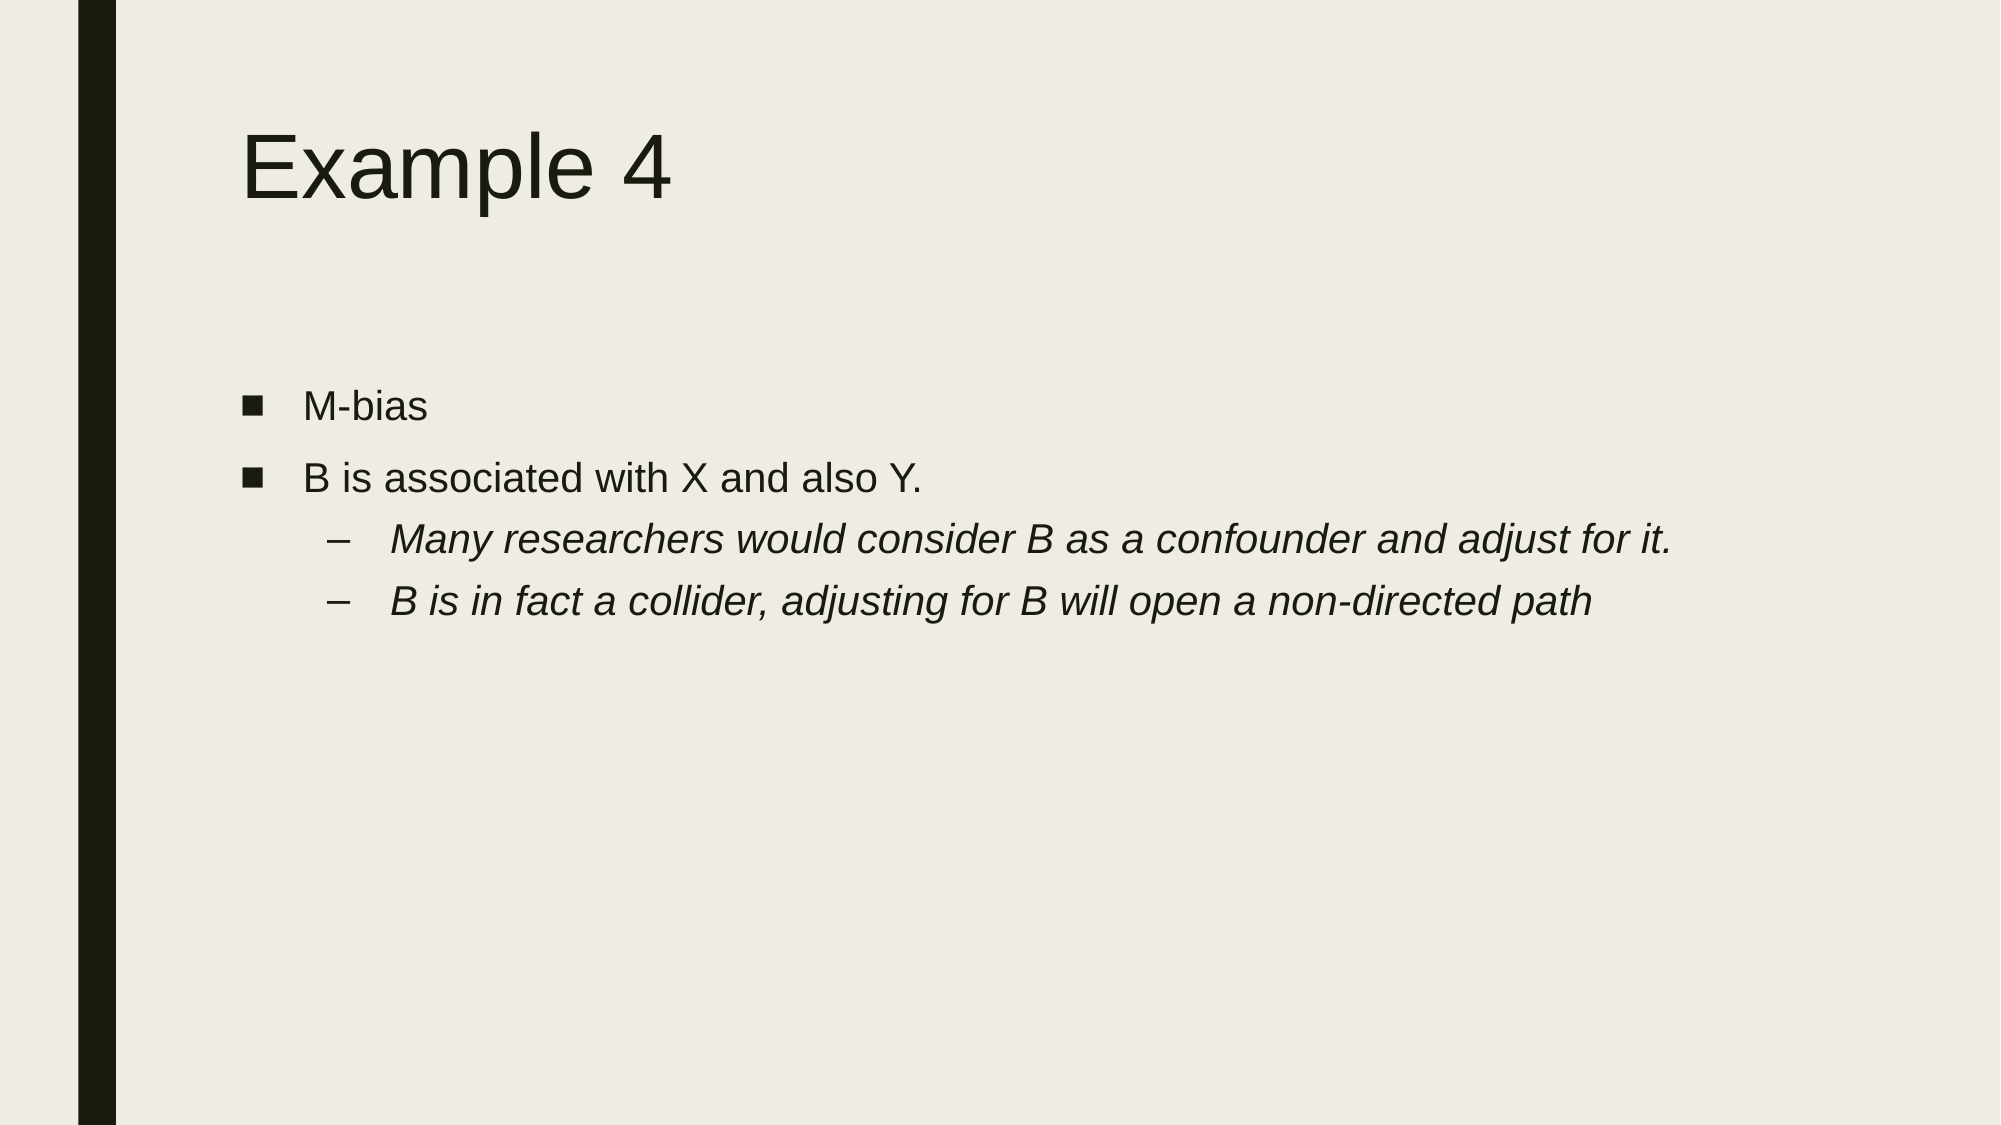

# Example 4
M-bias
B is associated with X and also Y.
Many researchers would consider B as a confounder and adjust for it.
B is in fact a collider, adjusting for B will open a non-directed path